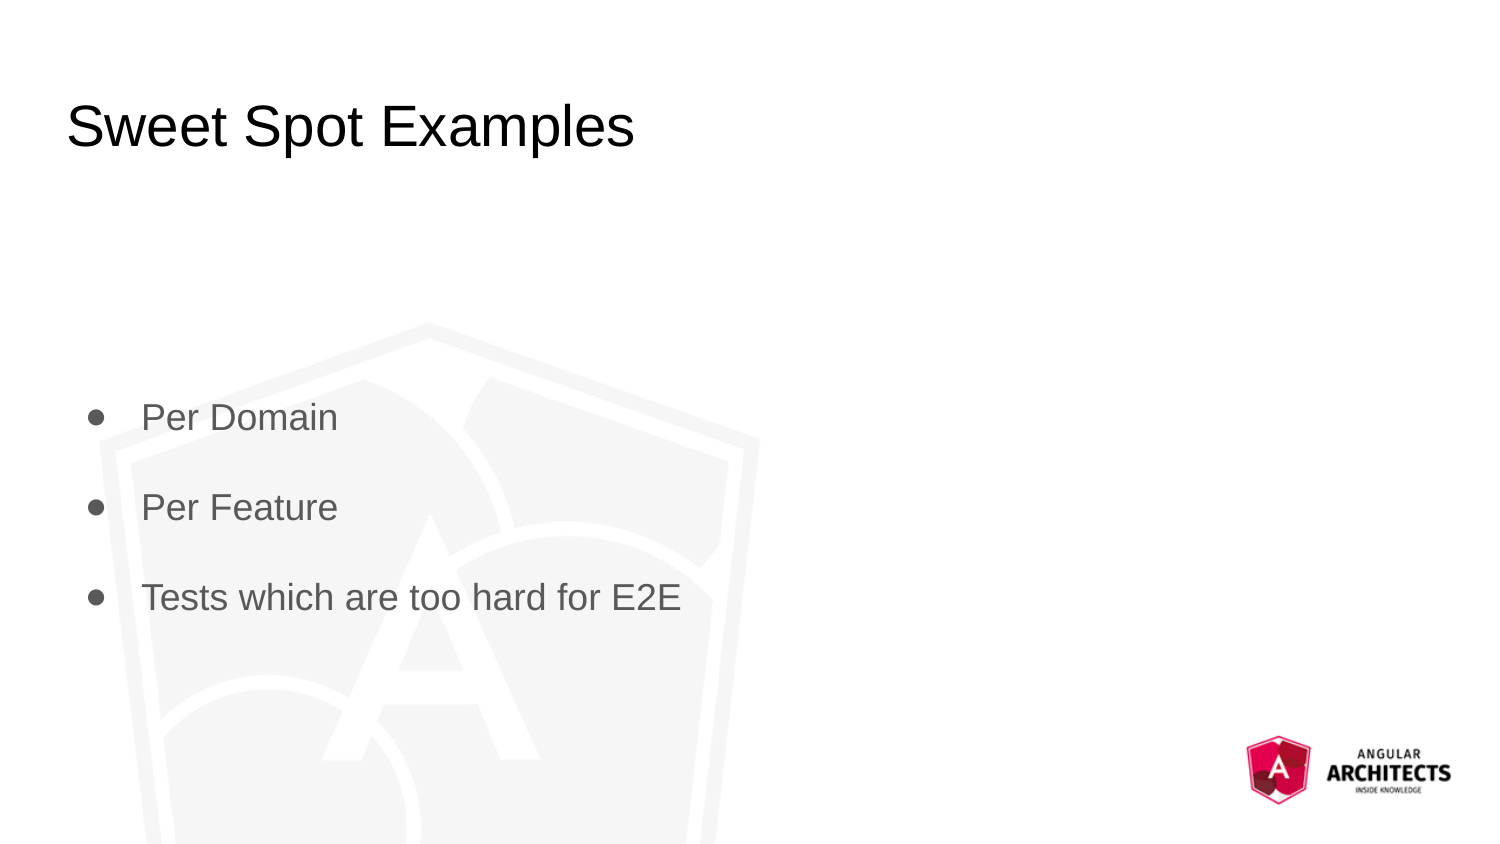

# Sweet Spot Examples
Per Domain
Per Feature
Tests which are too hard for E2E